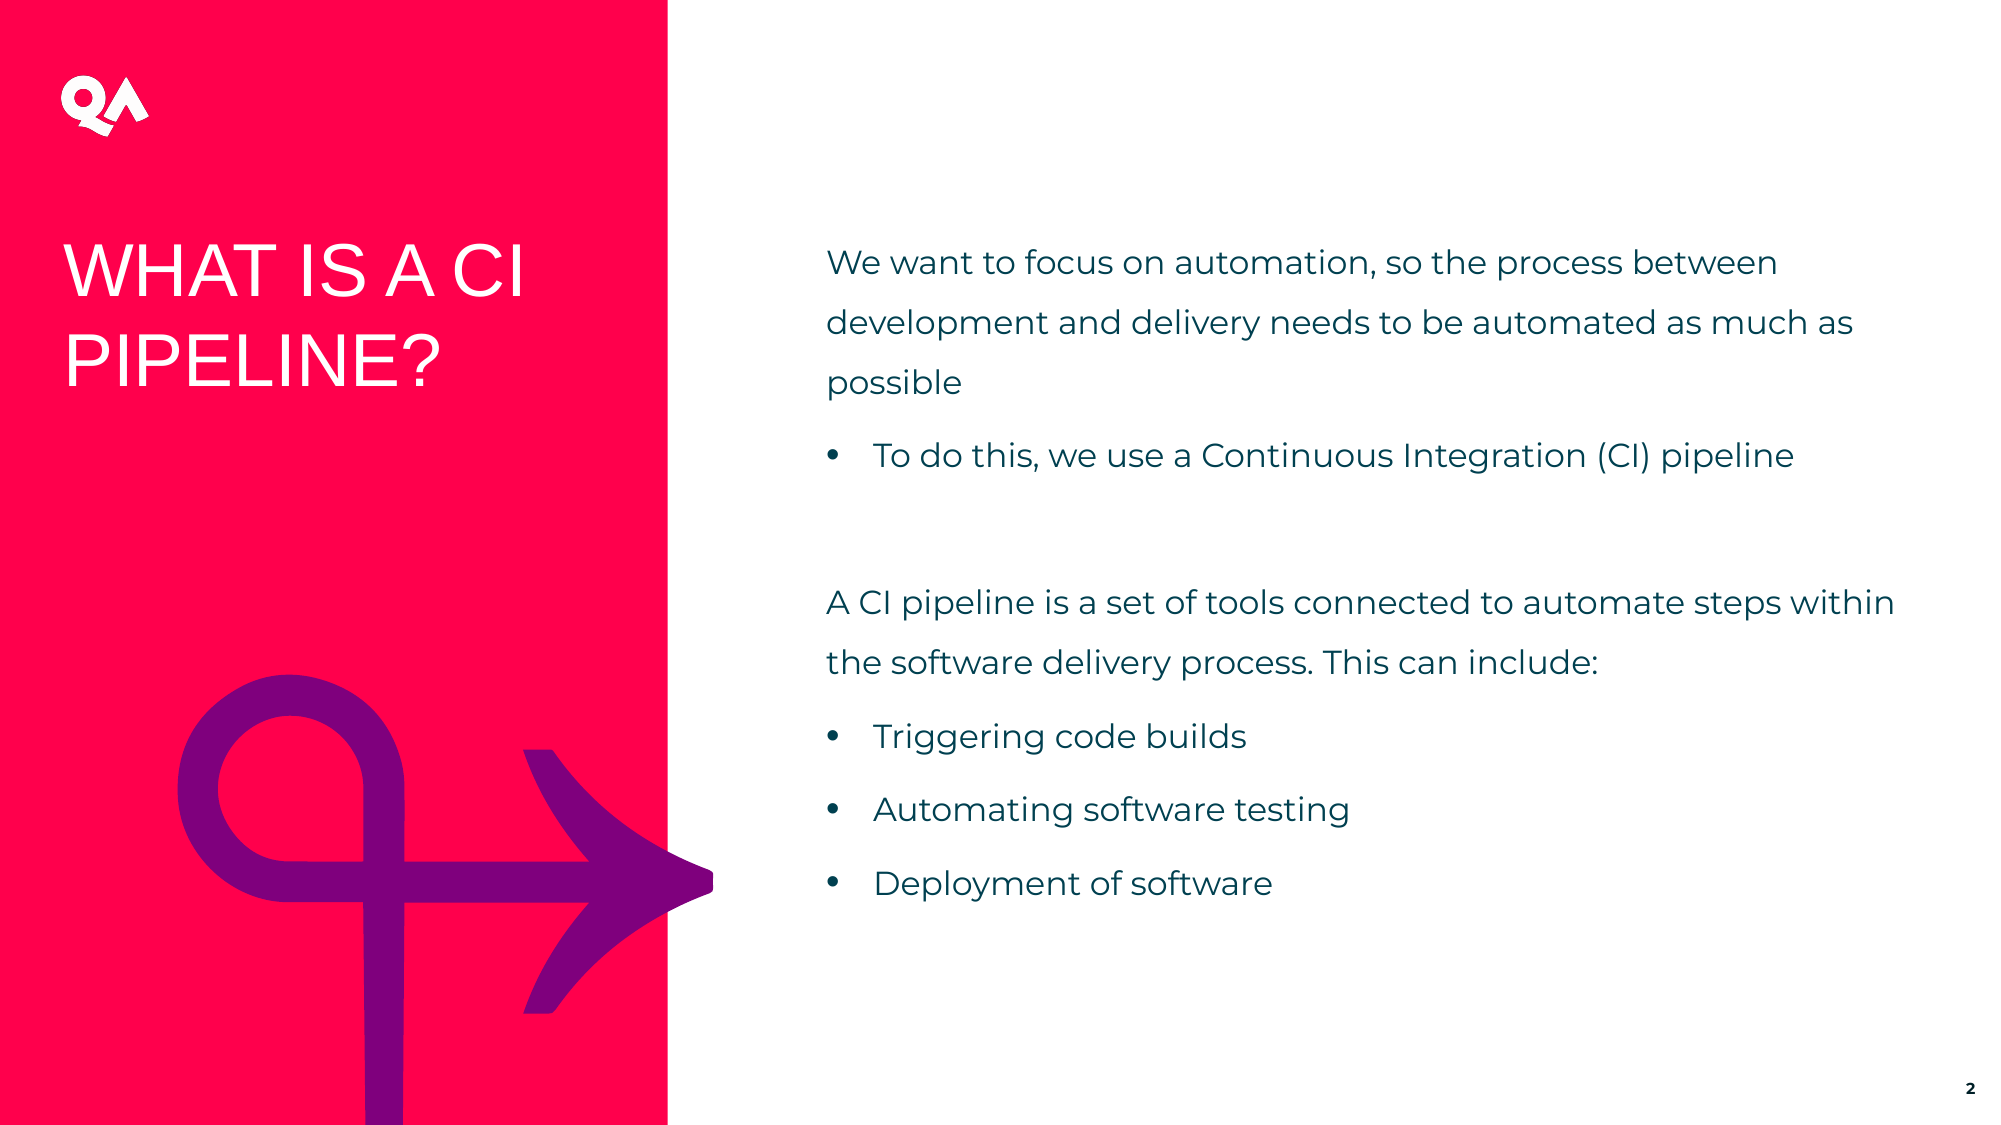

What is a CI Pipeline?
We want to focus on automation, so the process between development and delivery needs to be automated as much as possible
To do this, we use a Continuous Integration (CI) pipeline

A CI pipeline is a set of tools connected to automate steps within the software delivery process. This can include:
Triggering code builds
Automating software testing
Deployment of software
2